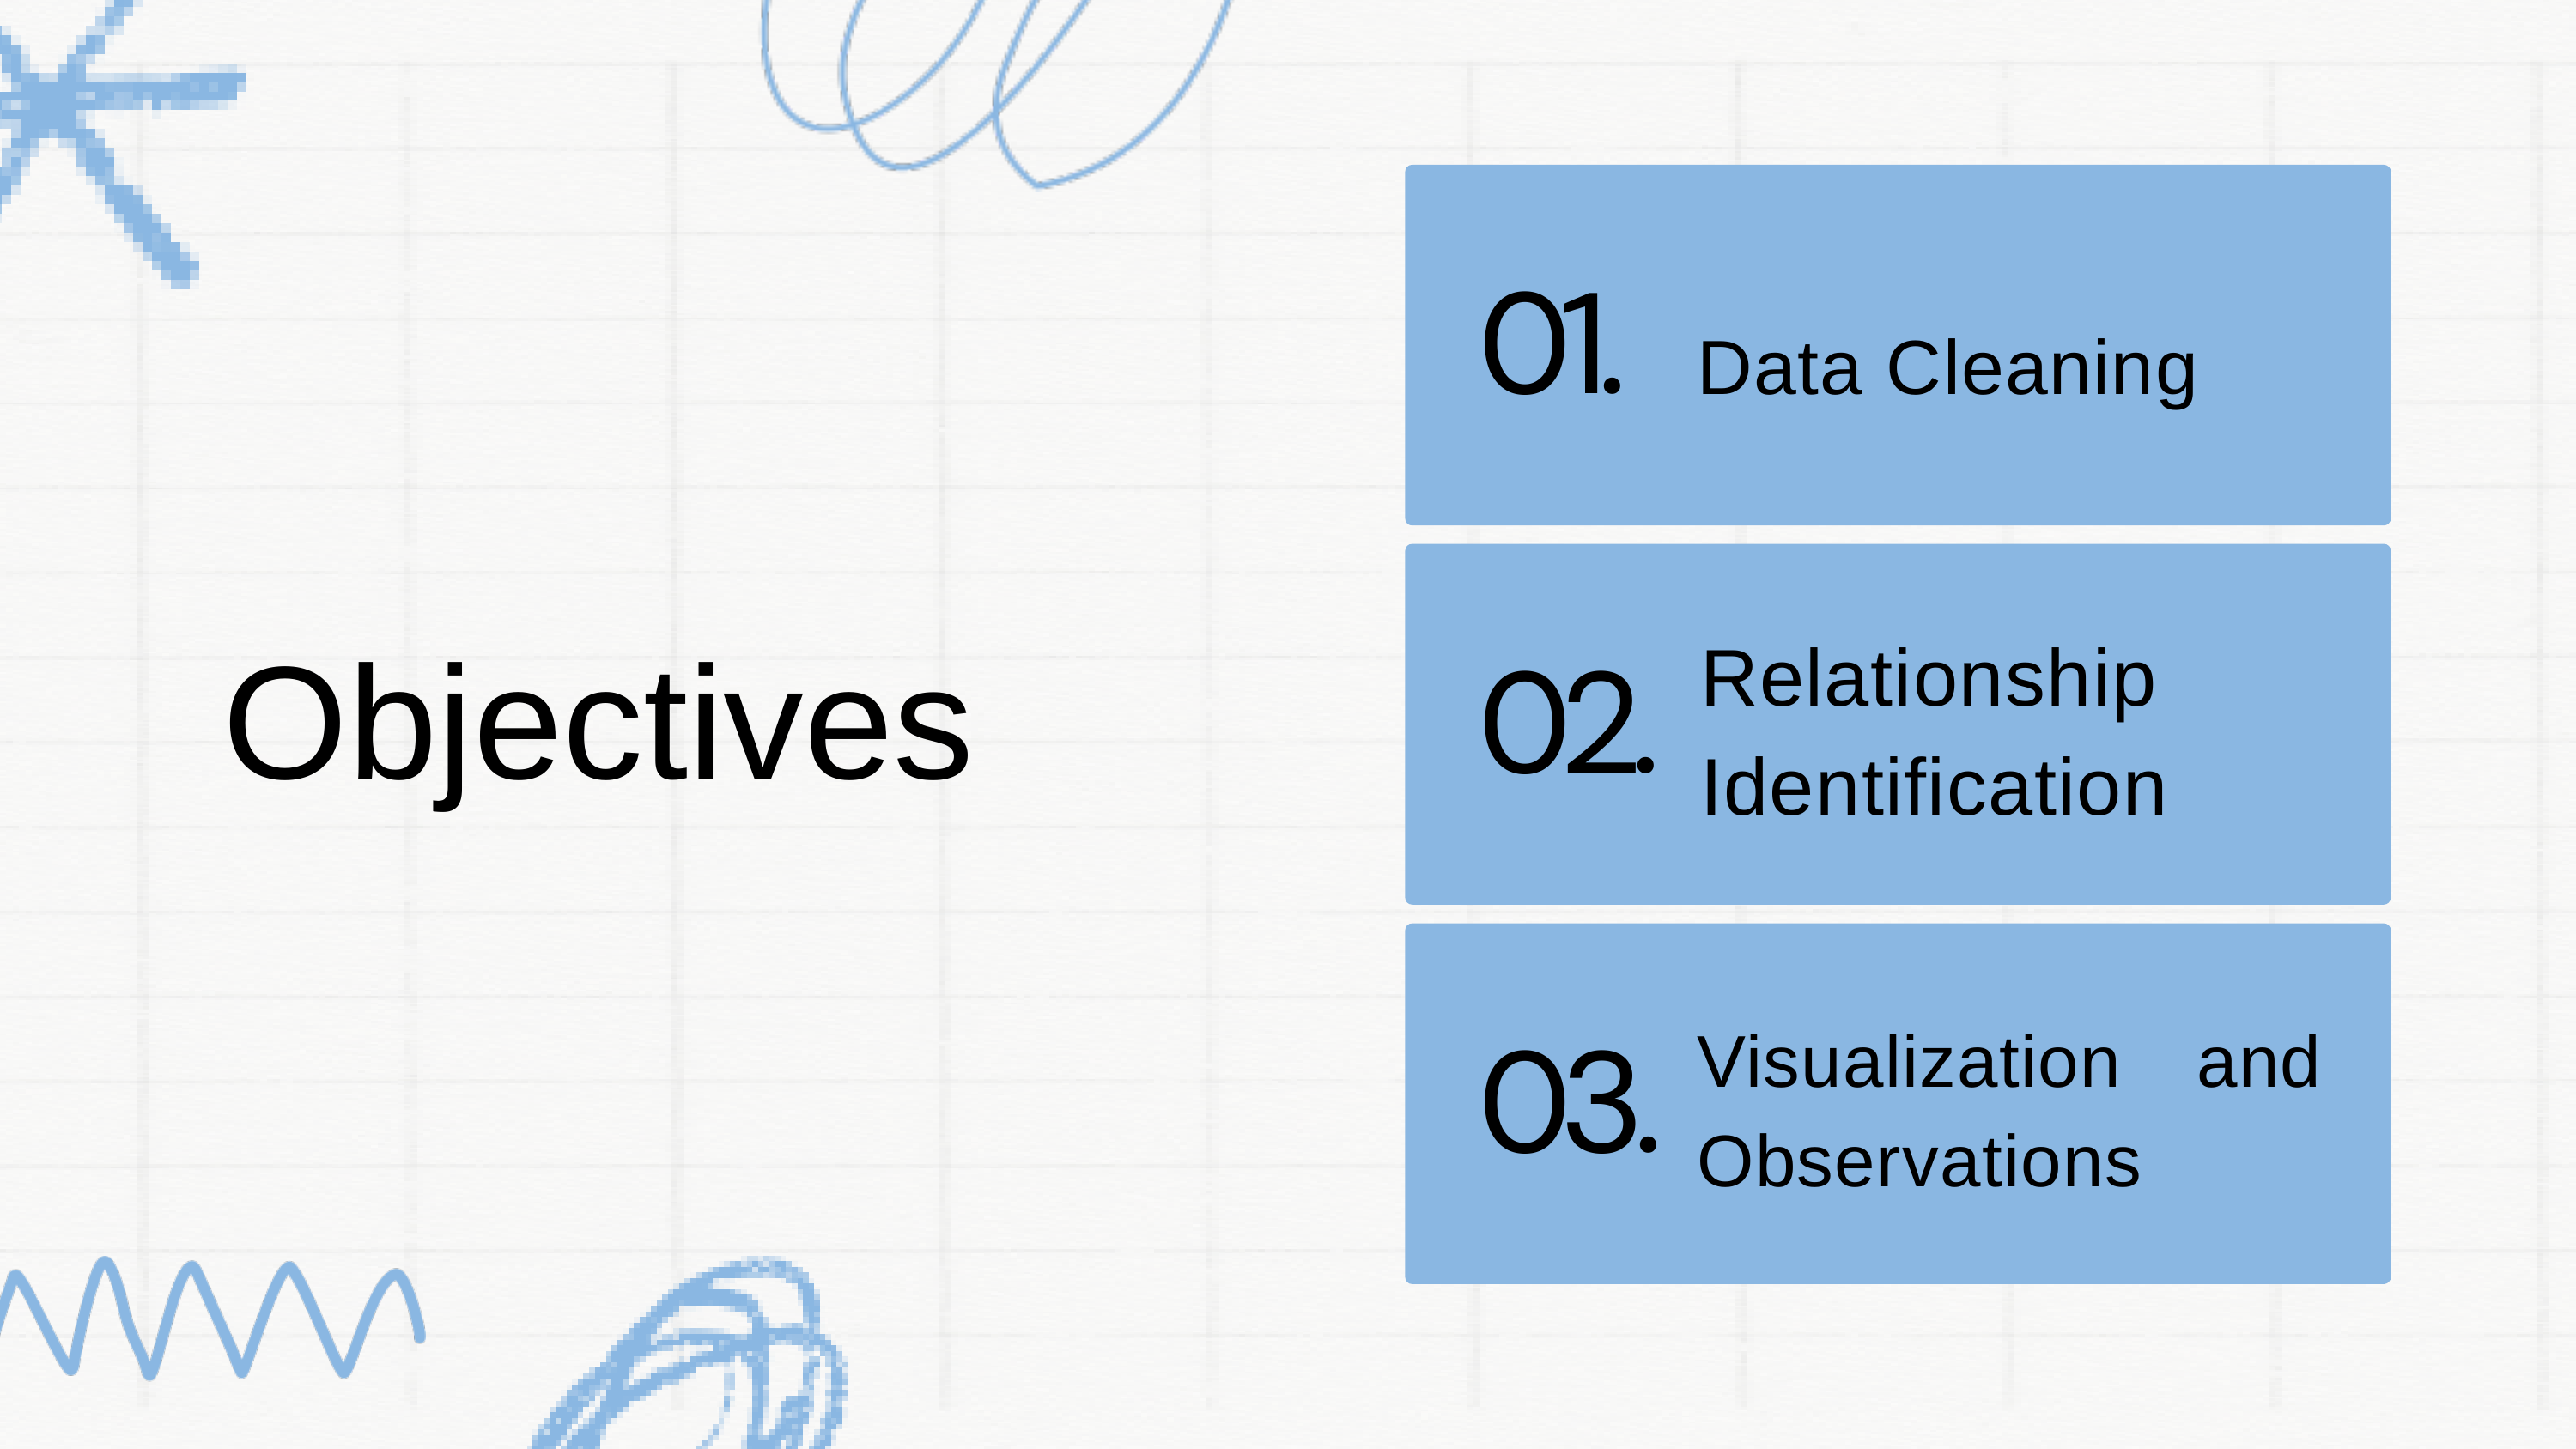

Data Cleaning
01.

Relationship Identification
Objectives
02.

Visualization and Observations
03.